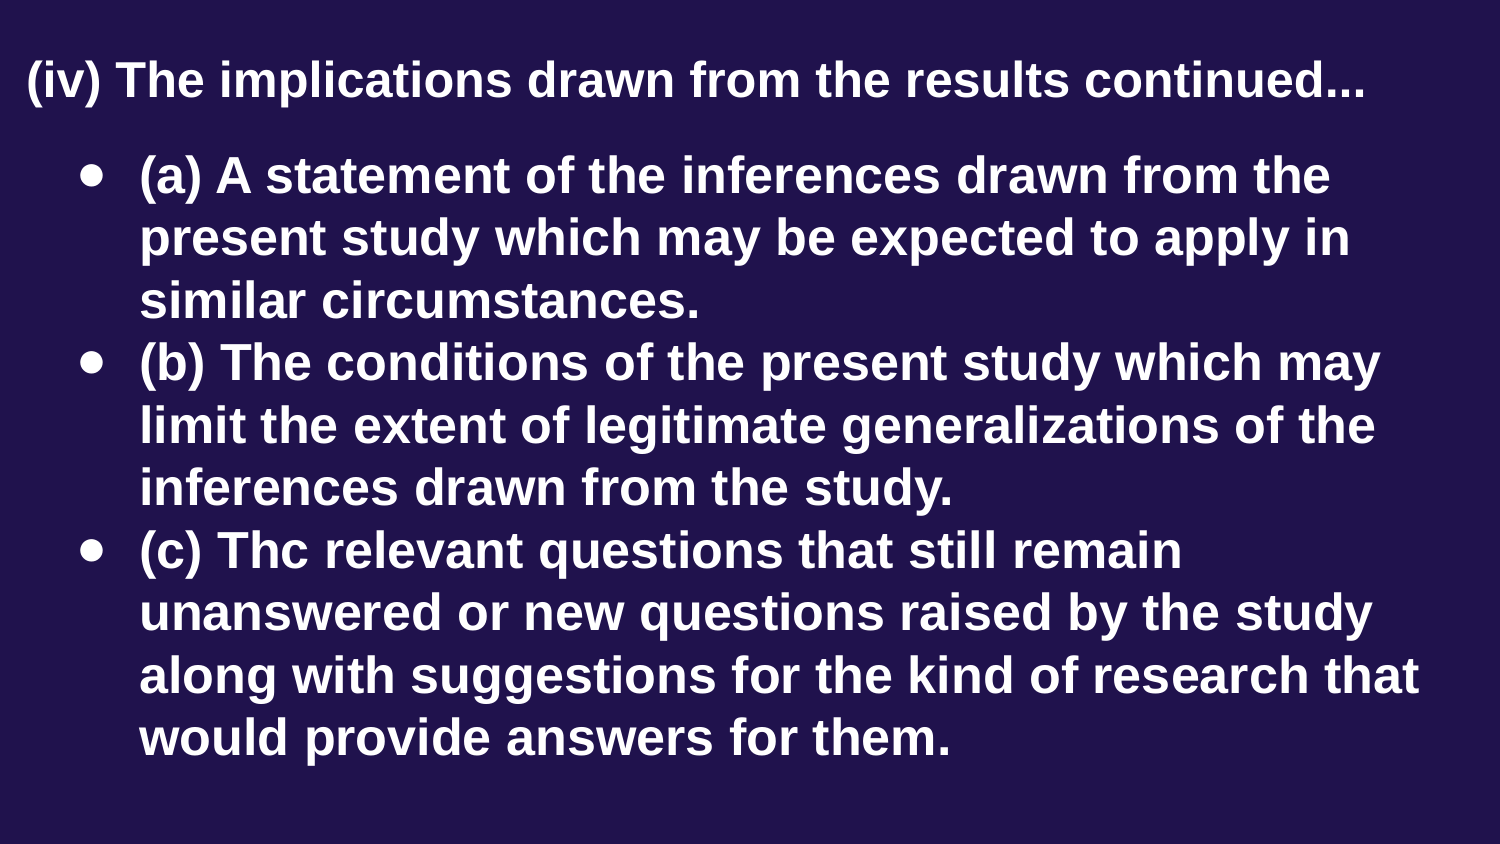

# (iv) The implications drawn from the results continued...
(a) A statement of the inferences drawn from the present study which may be expected to apply in similar circumstances.
(b) The conditions of the present study which may limit the extent of legitimate generalizations of the inferences drawn from the study.
(c) Thc relevant questions that still remain unanswered or new questions raised by the study along with suggestions for the kind of research that would provide answers for them.